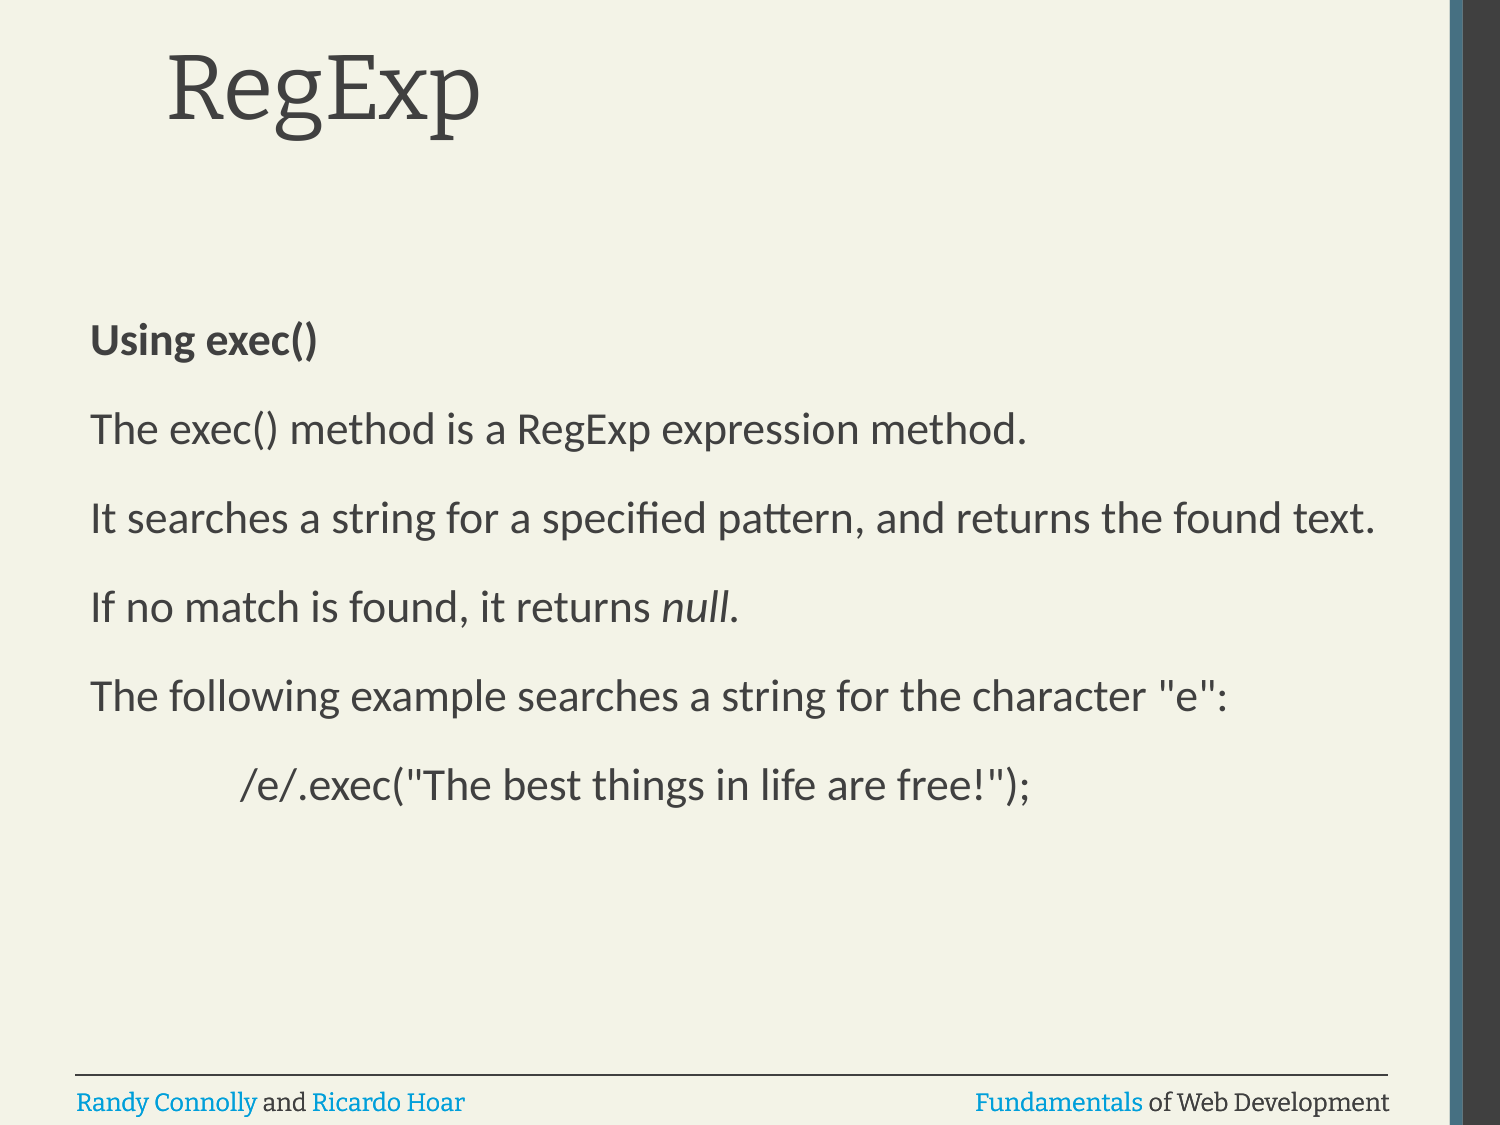

# RegExp

Using exec()
The exec() method is a RegExp expression method.
It searches a string for a specified pattern, and returns the found text.
If no match is found, it returns null.
The following example searches a string for the character "e":
	/e/.exec("The best things in life are free!");